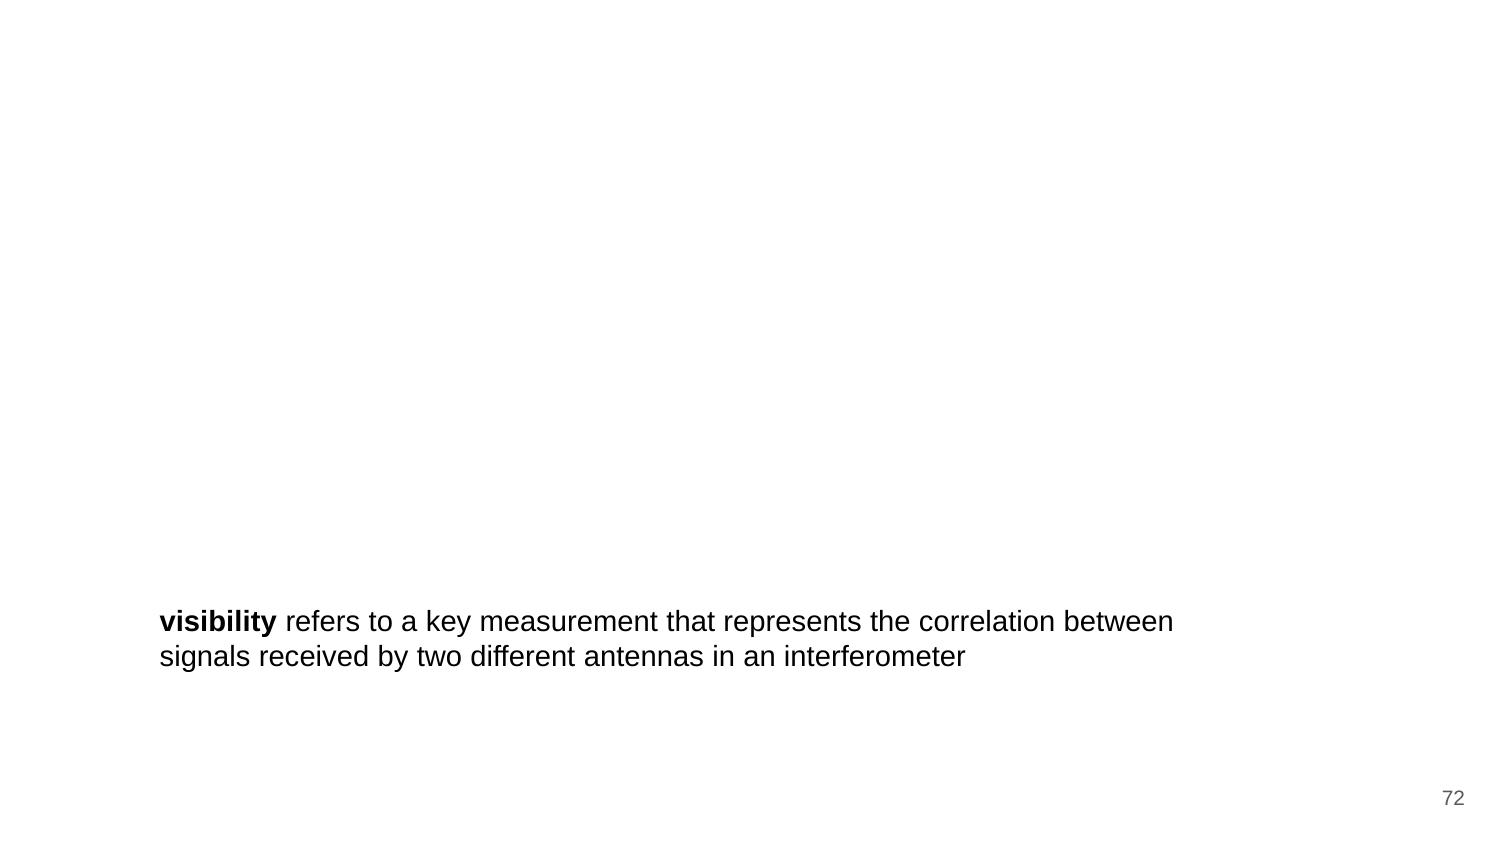

#
visibility refers to a key measurement that represents the correlation between signals received by two different antennas in an interferometer
72